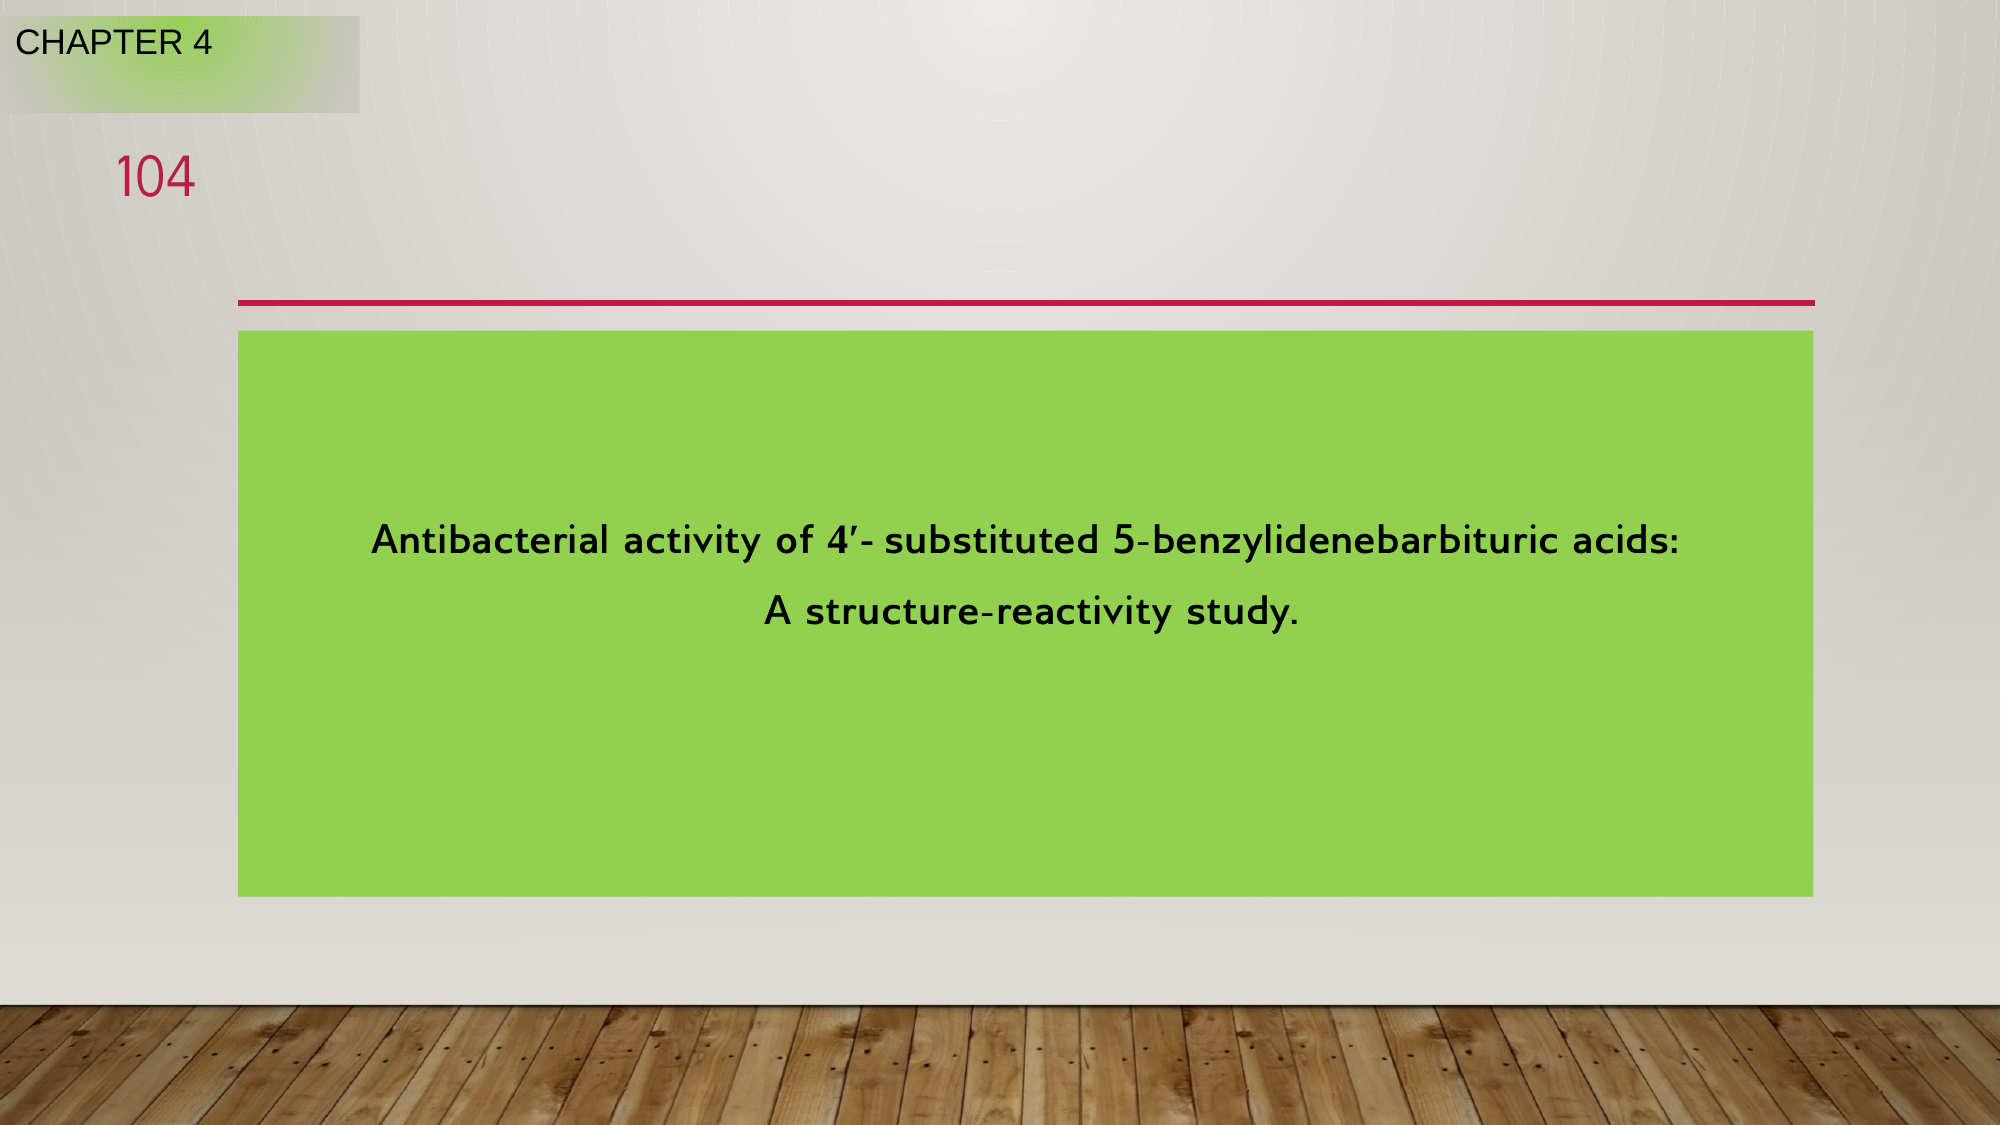

# CHAPTER 4
104

Antibacterial activity of 4′- substituted 5-benzylidenebarbituric acids:
 A structure-reactivity study.